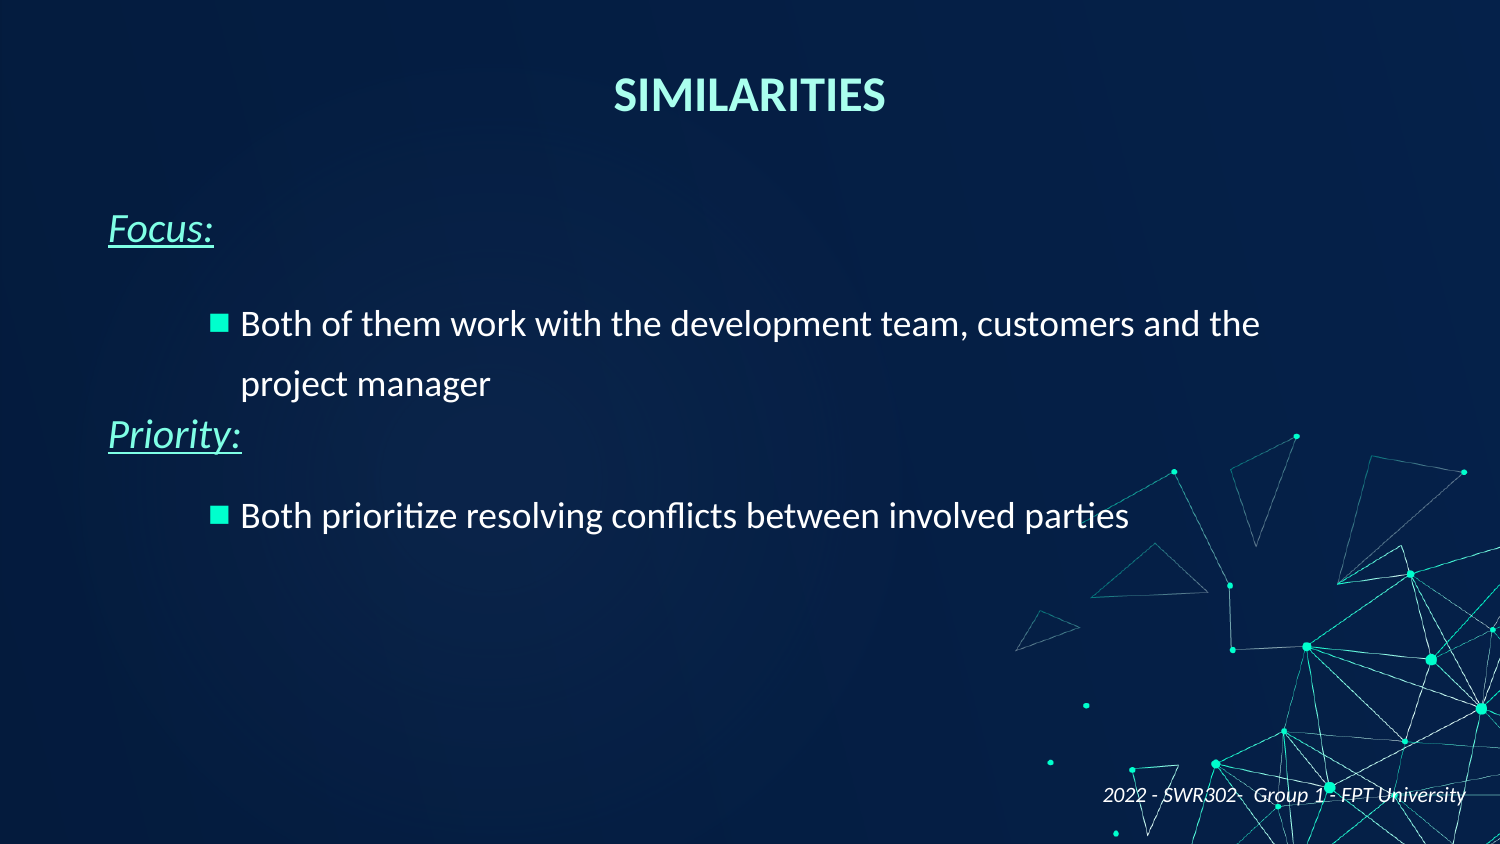

SIMILARITIES
Focus:
Both of them work with the development team, customers and the project manager
Both prioritize resolving conflicts between involved parties

Priority: